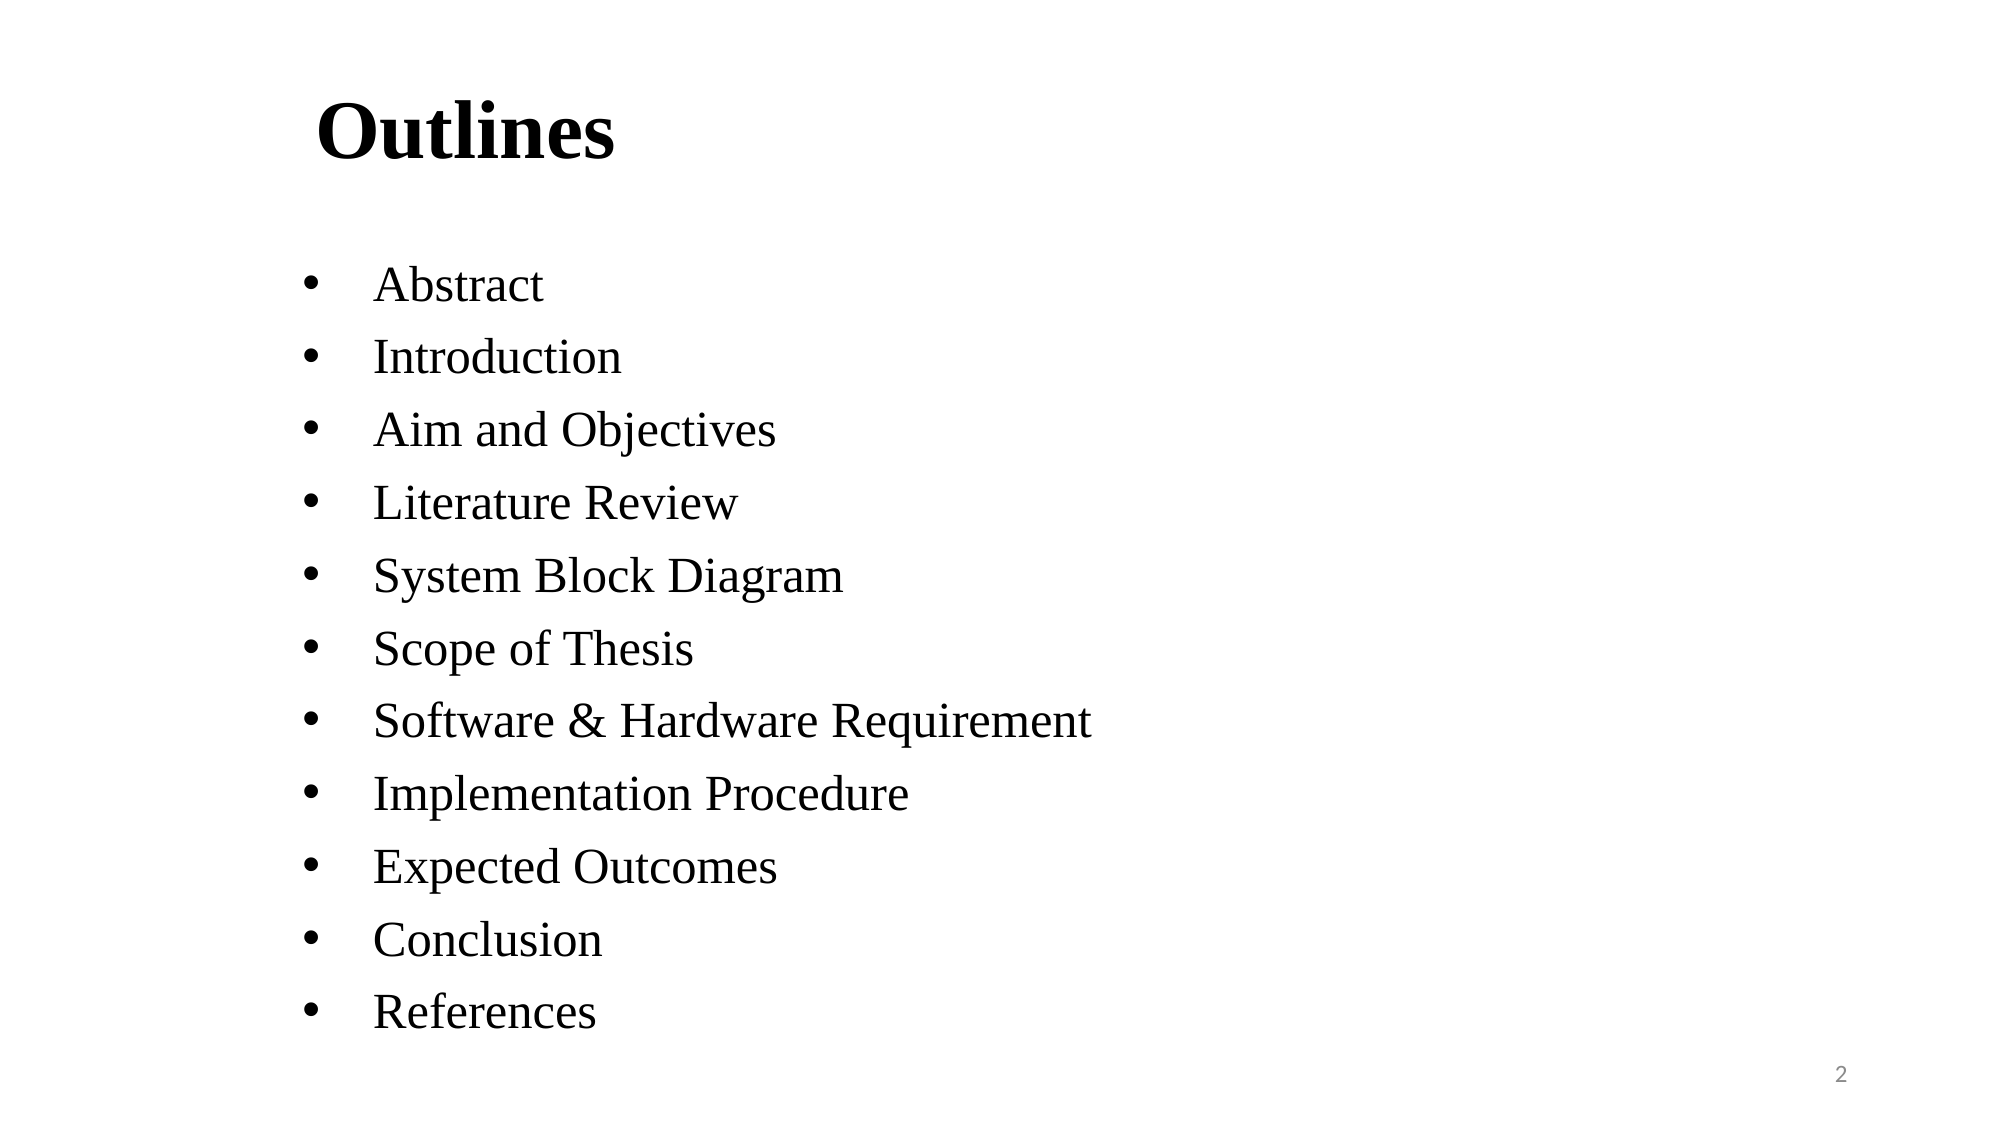

# Outlines
Abstract
Introduction
Aim and Objectives
Literature Review
System Block Diagram
Scope of Thesis
Software & Hardware Requirement
Implementation Procedure
Expected Outcomes
Conclusion
References
2